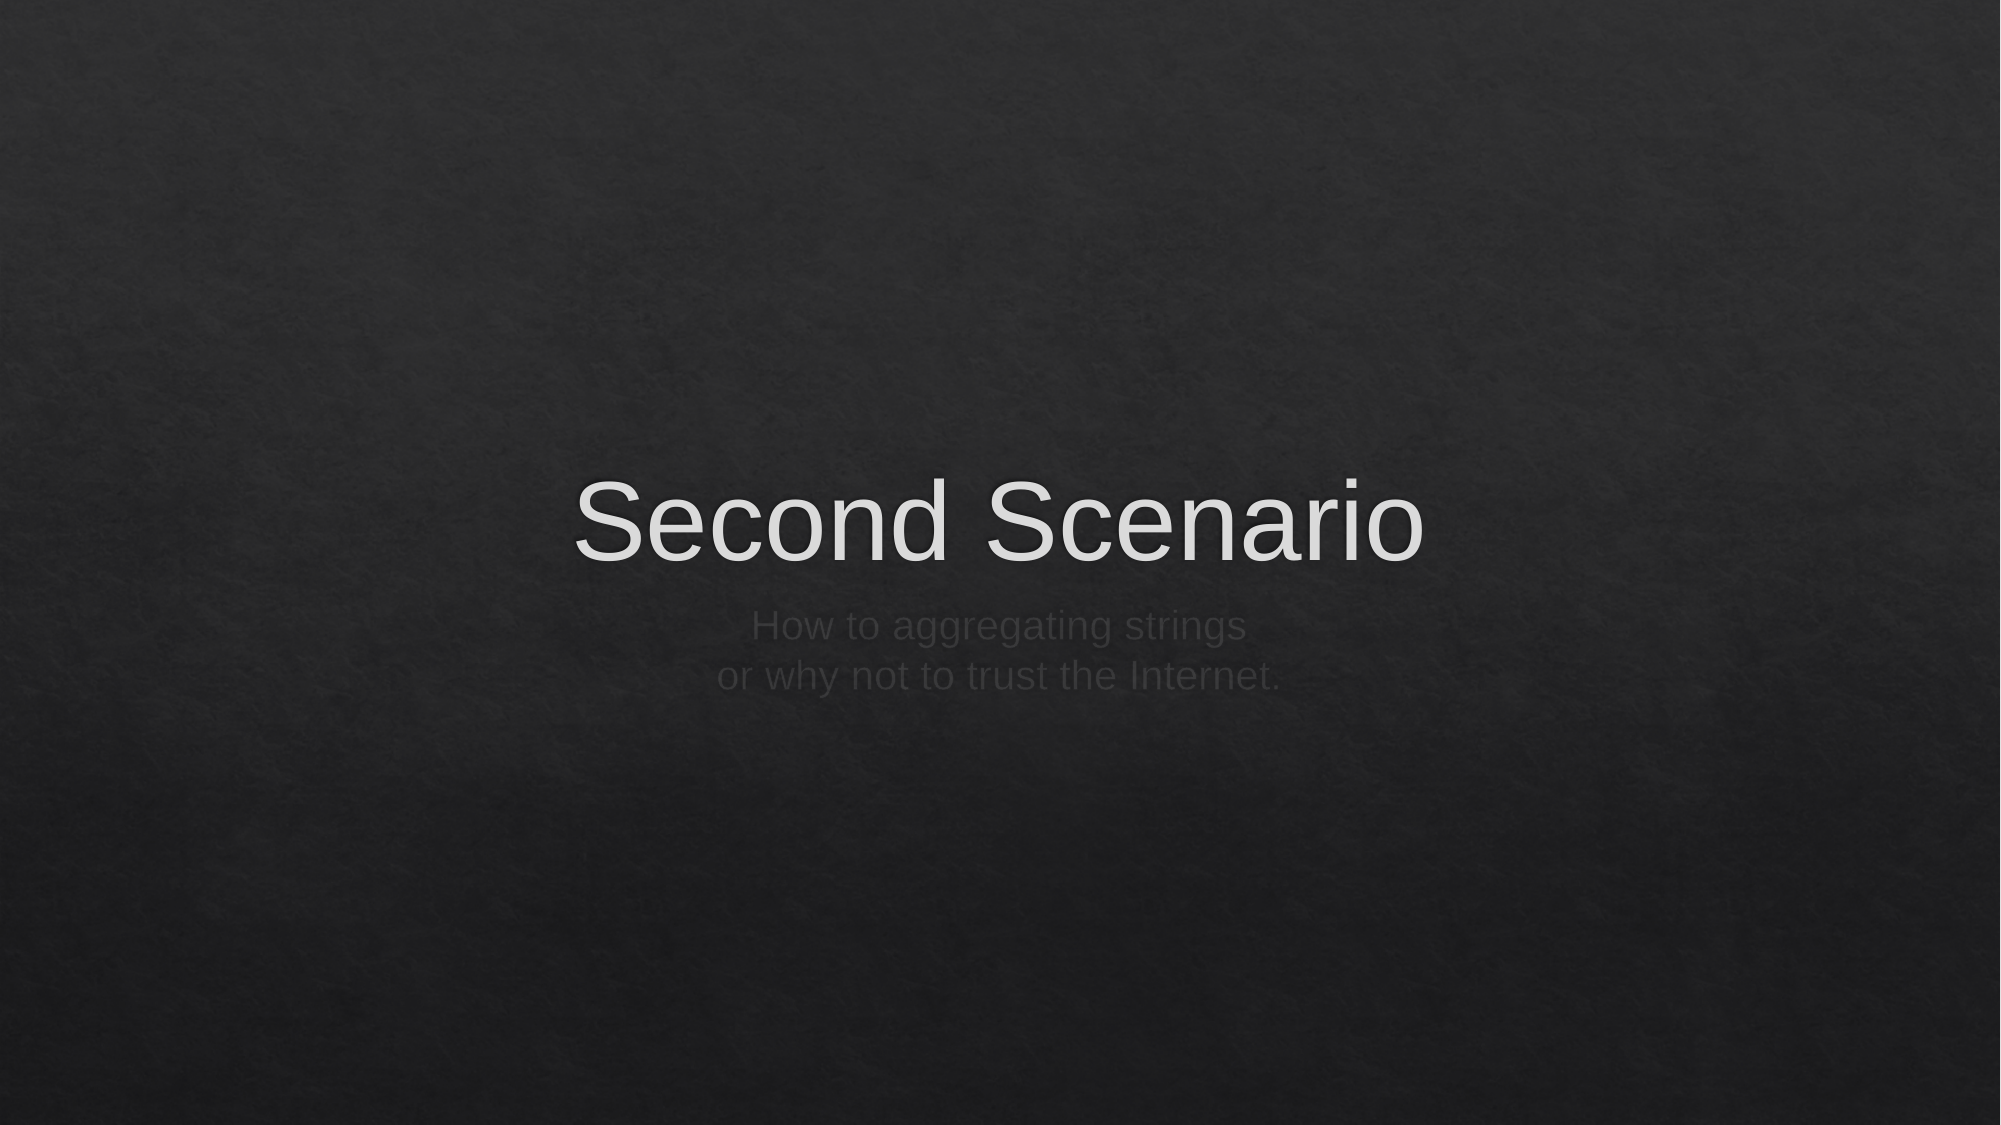

# Second Scenario
How to aggregating strings
or why not to trust the Internet.